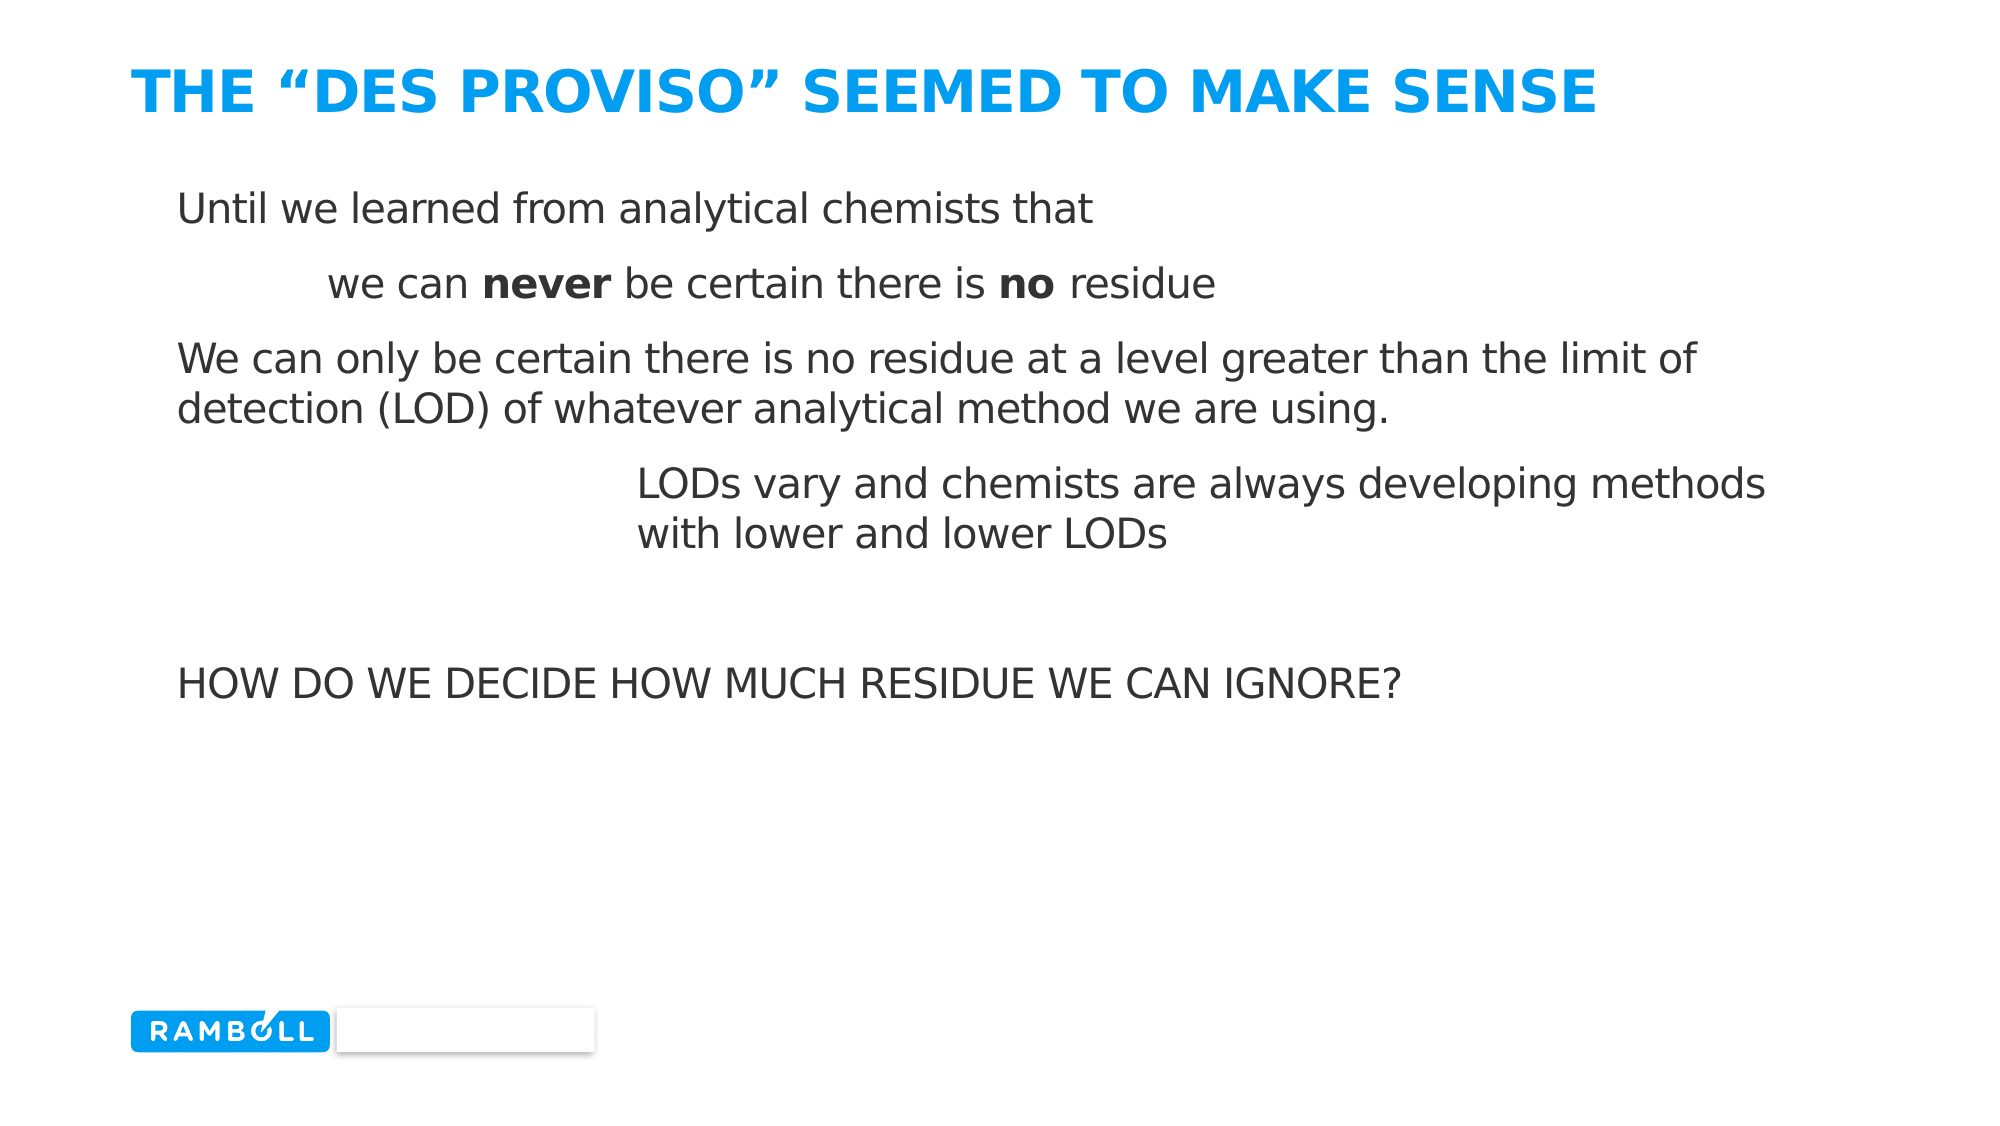

# The “des proviso” seemed to make sense
Until we learned from analytical chemists that
	we can never be certain there is no residue
We can only be certain there is no residue at a level greater than the limit of detection (LOD) of whatever analytical method we are using.
LODs vary and chemists are always developing methods with lower and lower LODs

HOW DO WE DECIDE HOW MUCH RESIDUE WE CAN IGNORE?